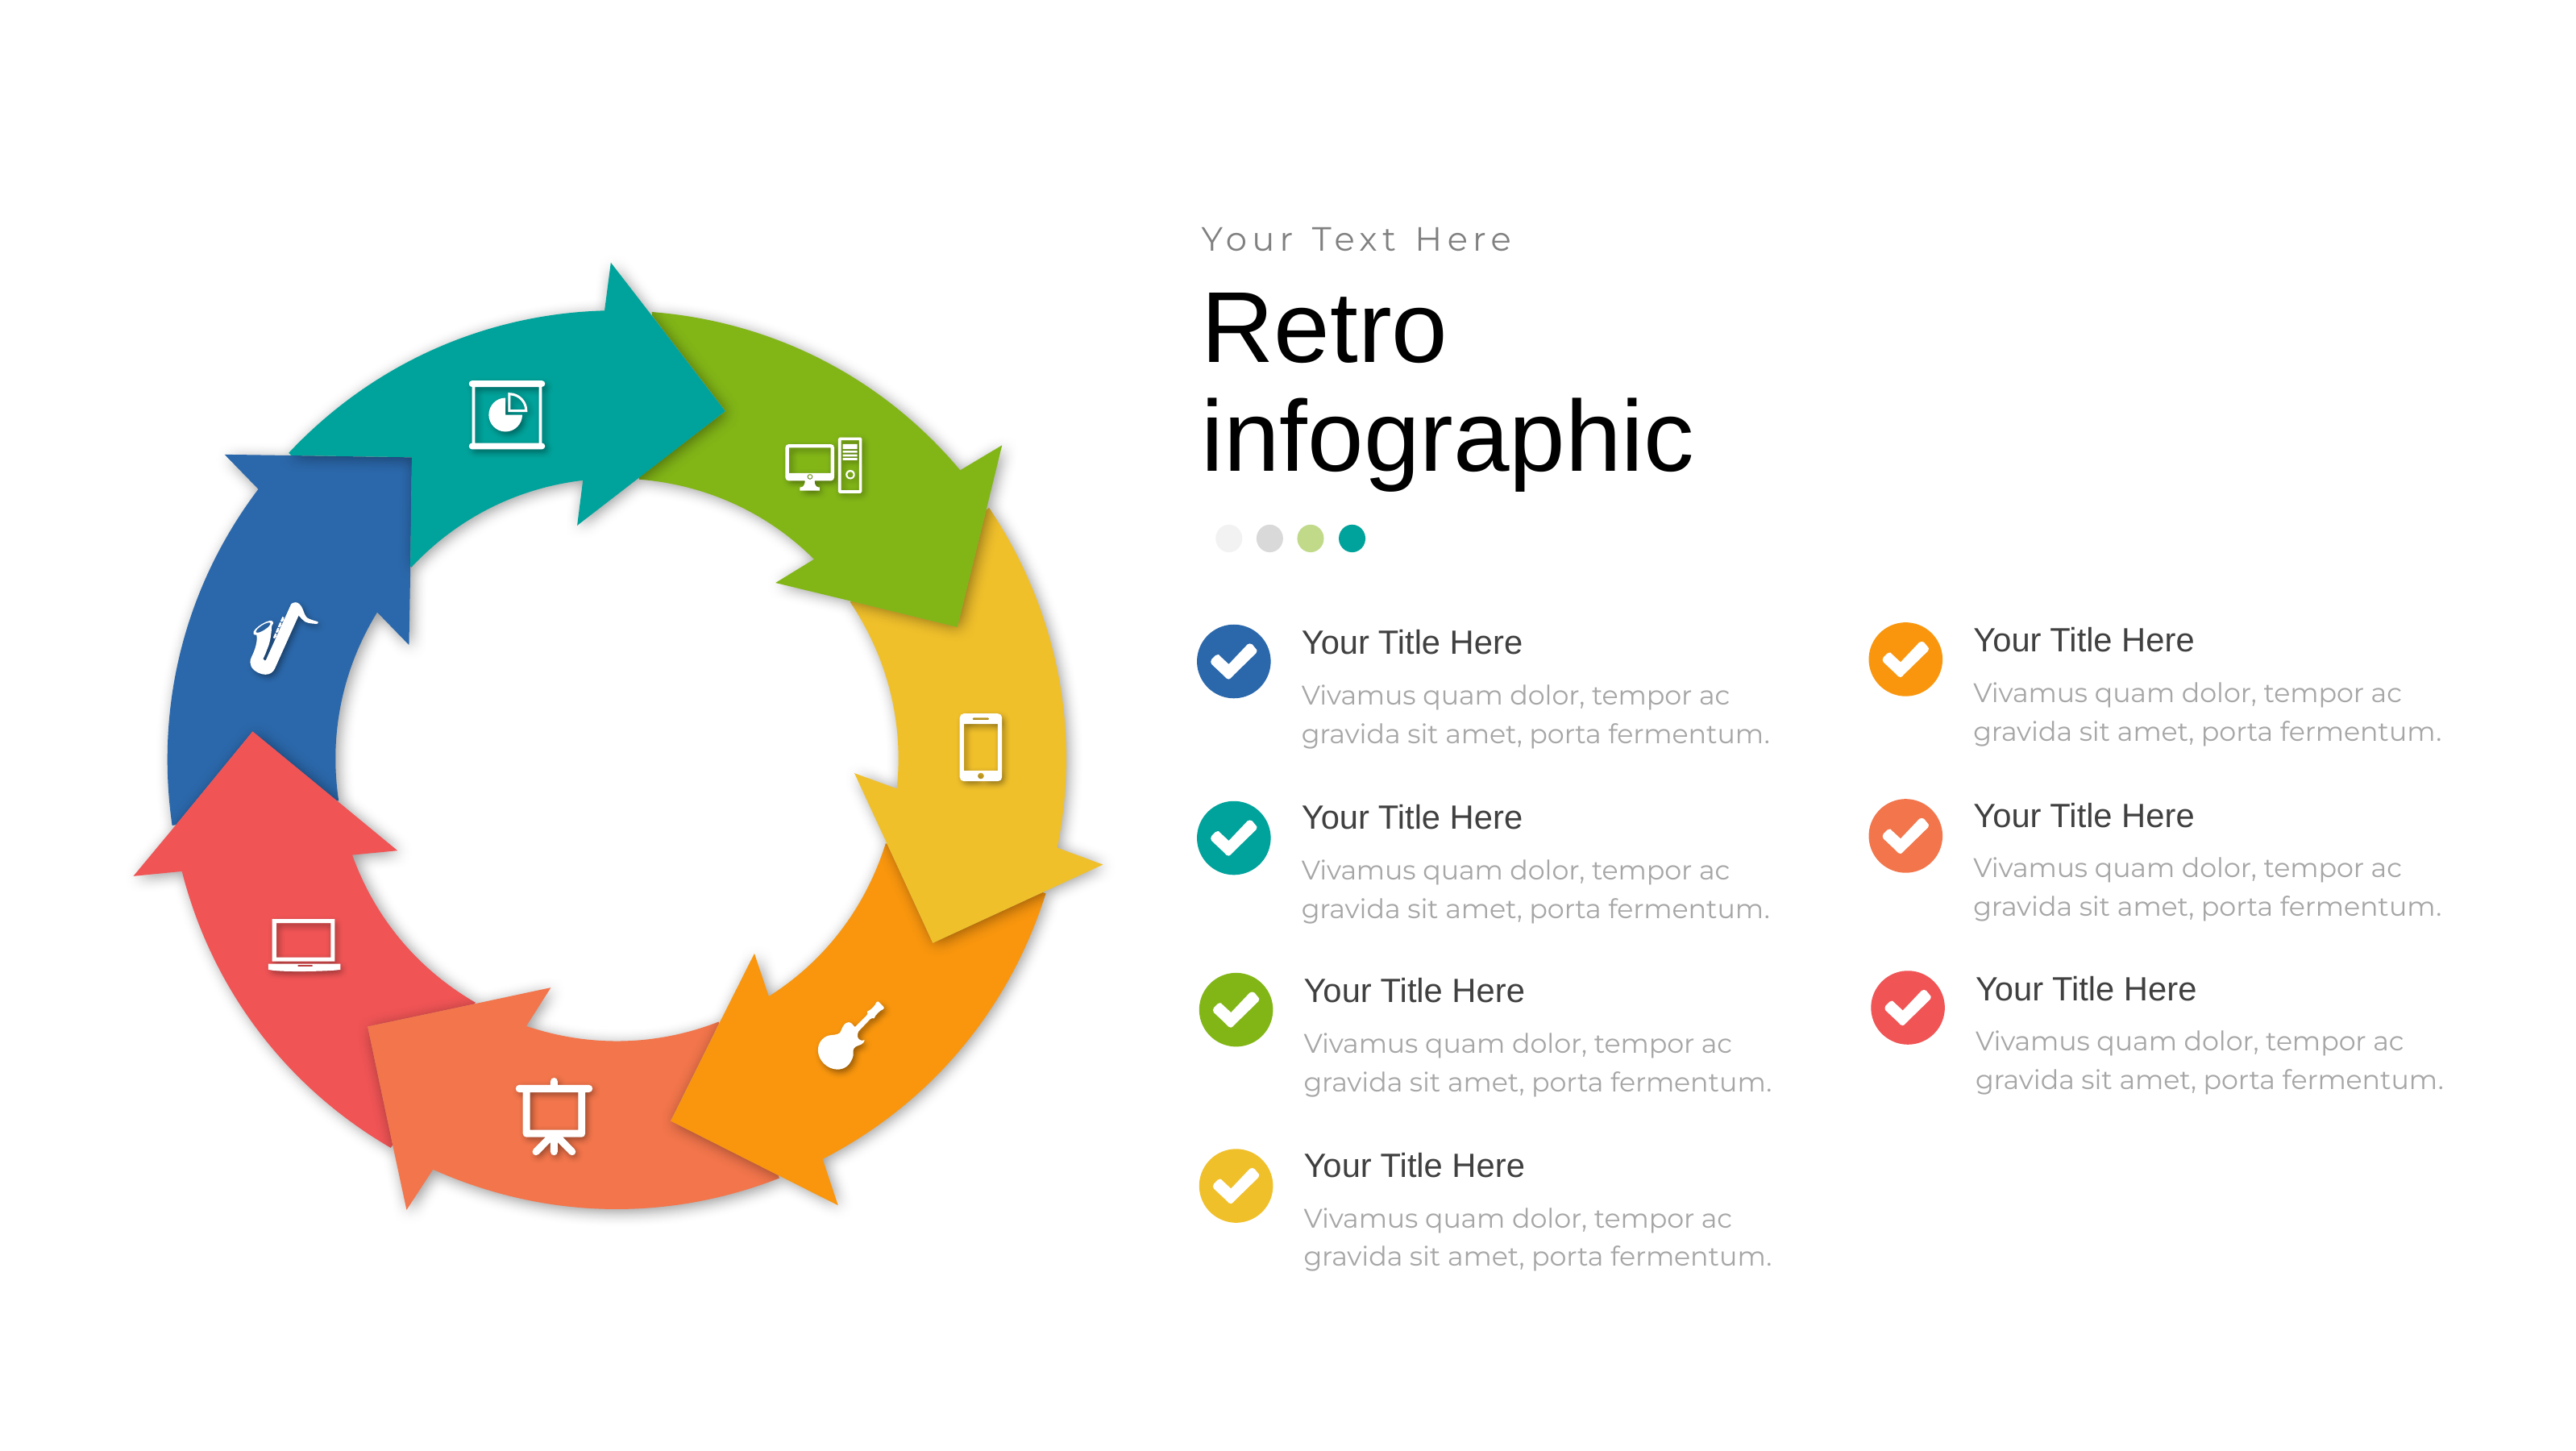

Your Text Here

Retro
infographic

Your Title Here
Your Title Here

Vivamus quam dolor, tempor ac gravida sit amet, porta fermentum.
Vivamus quam dolor, tempor ac gravida sit amet, porta fermentum.
Your Title Here
Your Title Here

Vivamus quam dolor, tempor ac gravida sit amet, porta fermentum.
Vivamus quam dolor, tempor ac gravida sit amet, porta fermentum.
Your Title Here
Your Title Here

Vivamus quam dolor, tempor ac gravida sit amet, porta fermentum.
Vivamus quam dolor, tempor ac gravida sit amet, porta fermentum.
Your Title Here

Vivamus quam dolor, tempor ac gravida sit amet, porta fermentum.